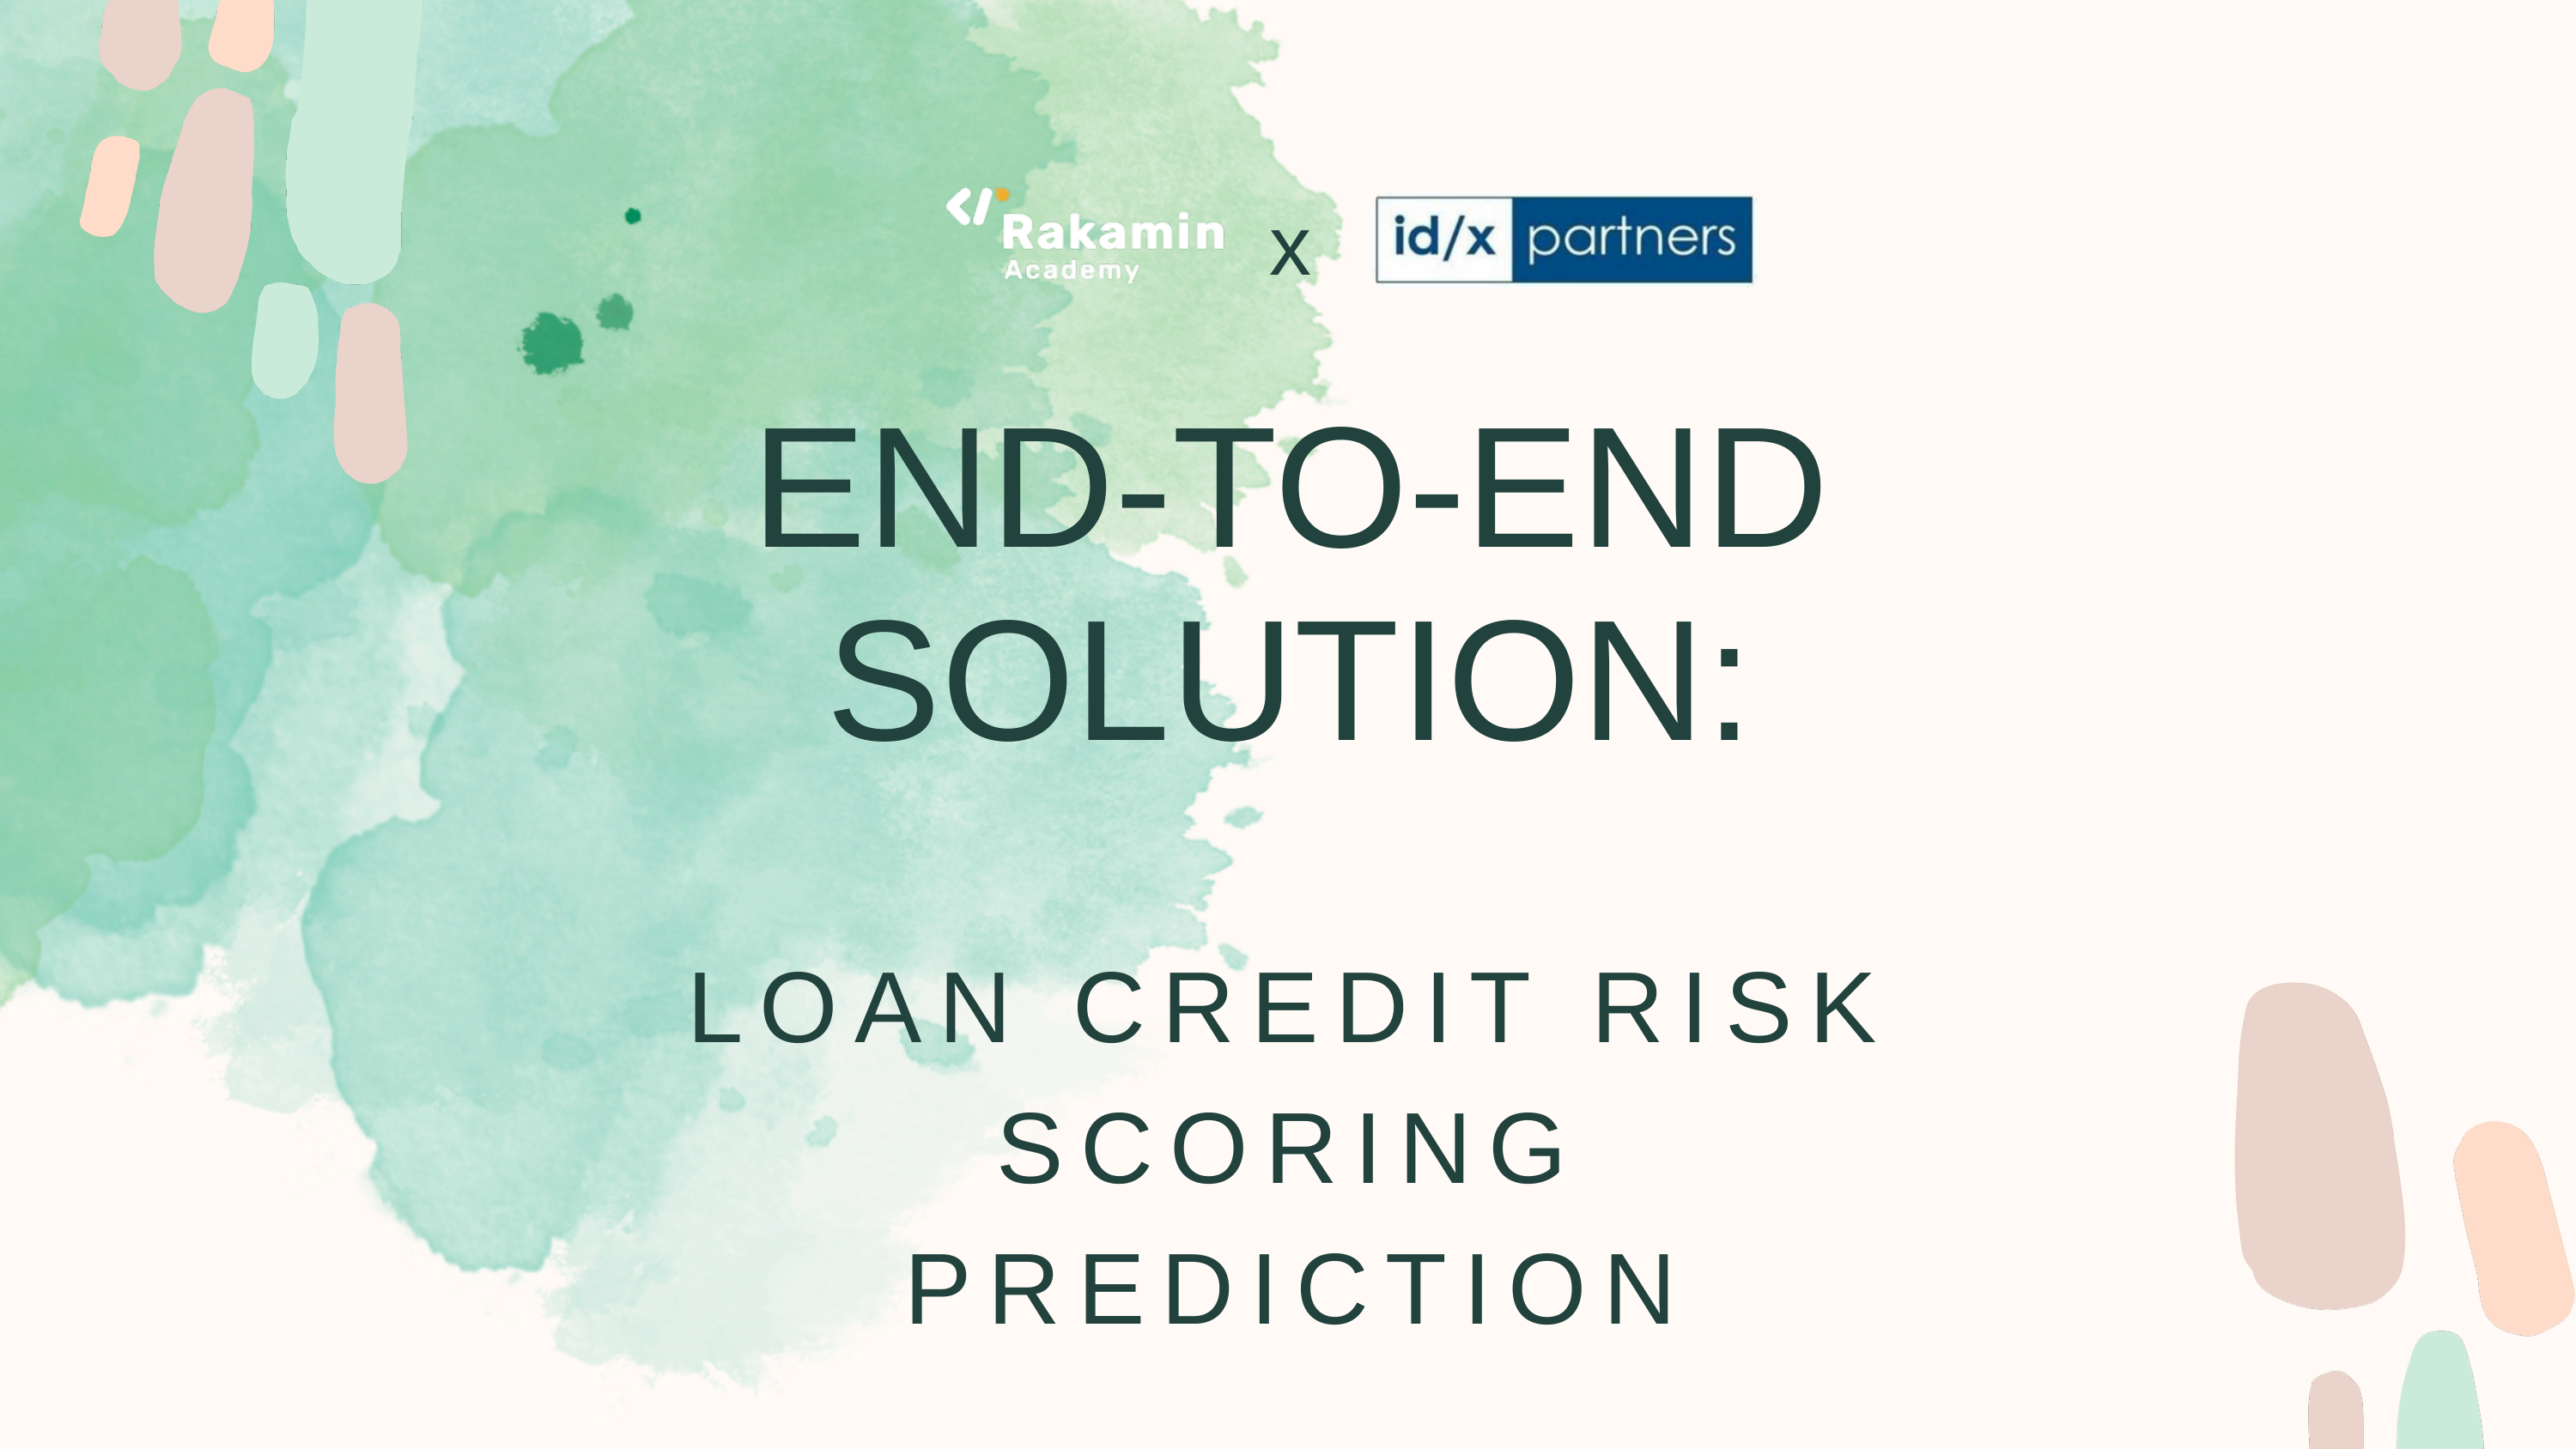

x

END-TO-END
SOLUTION:

LOAN CREDIT RISK SCORING PREDICTION